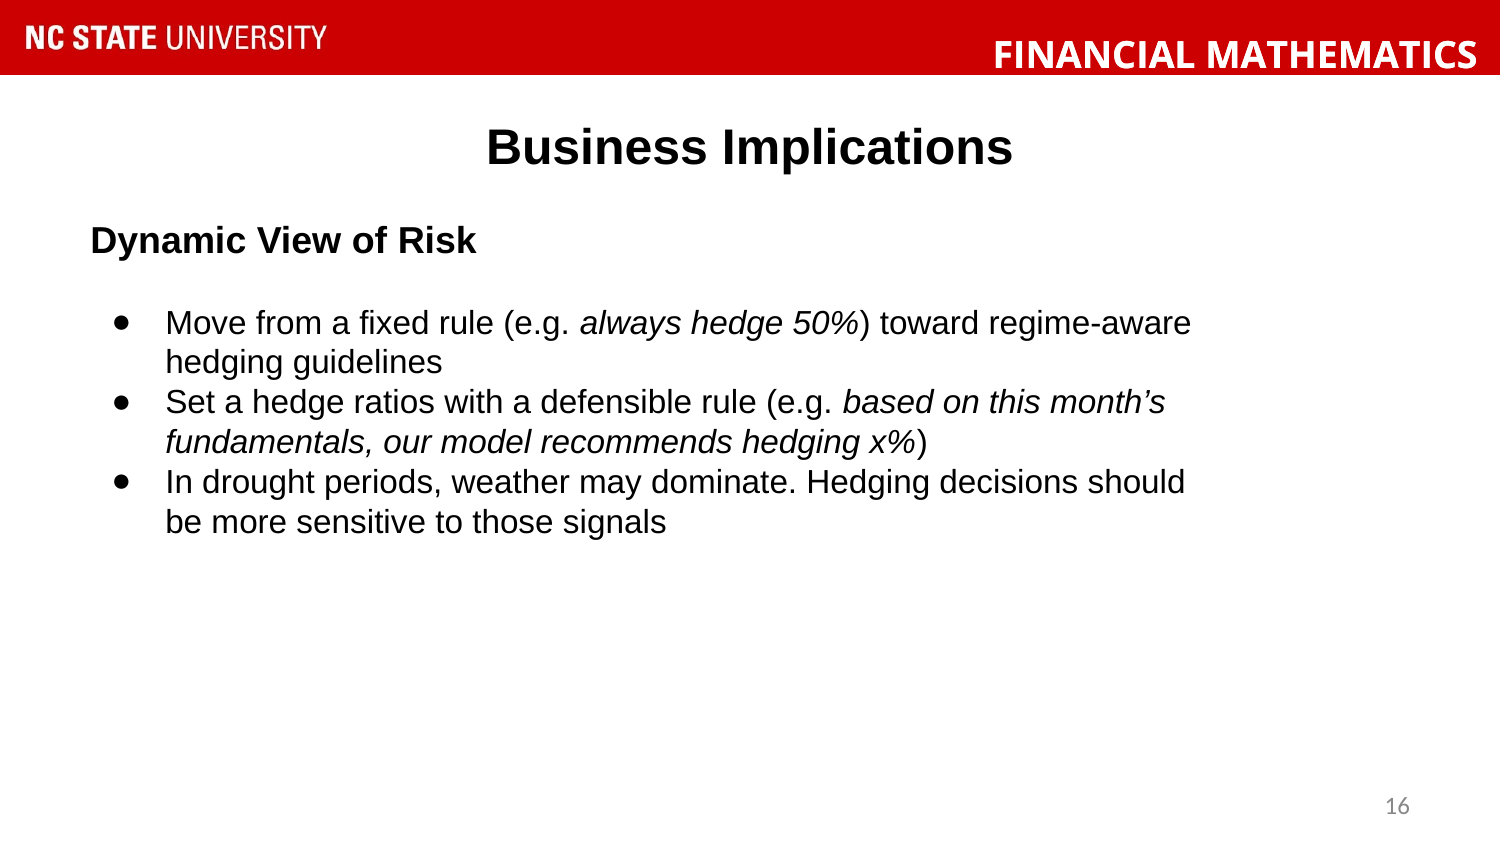

Business Implications
Dynamic View of Risk

Move from a fixed rule (e.g. always hedge 50%) toward regime-aware hedging guidelines
Set a hedge ratios with a defensible rule (e.g. based on this month’s fundamentals, our model recommends hedging x%)
In drought periods, weather may dominate. Hedging decisions should be more sensitive to those signals

16